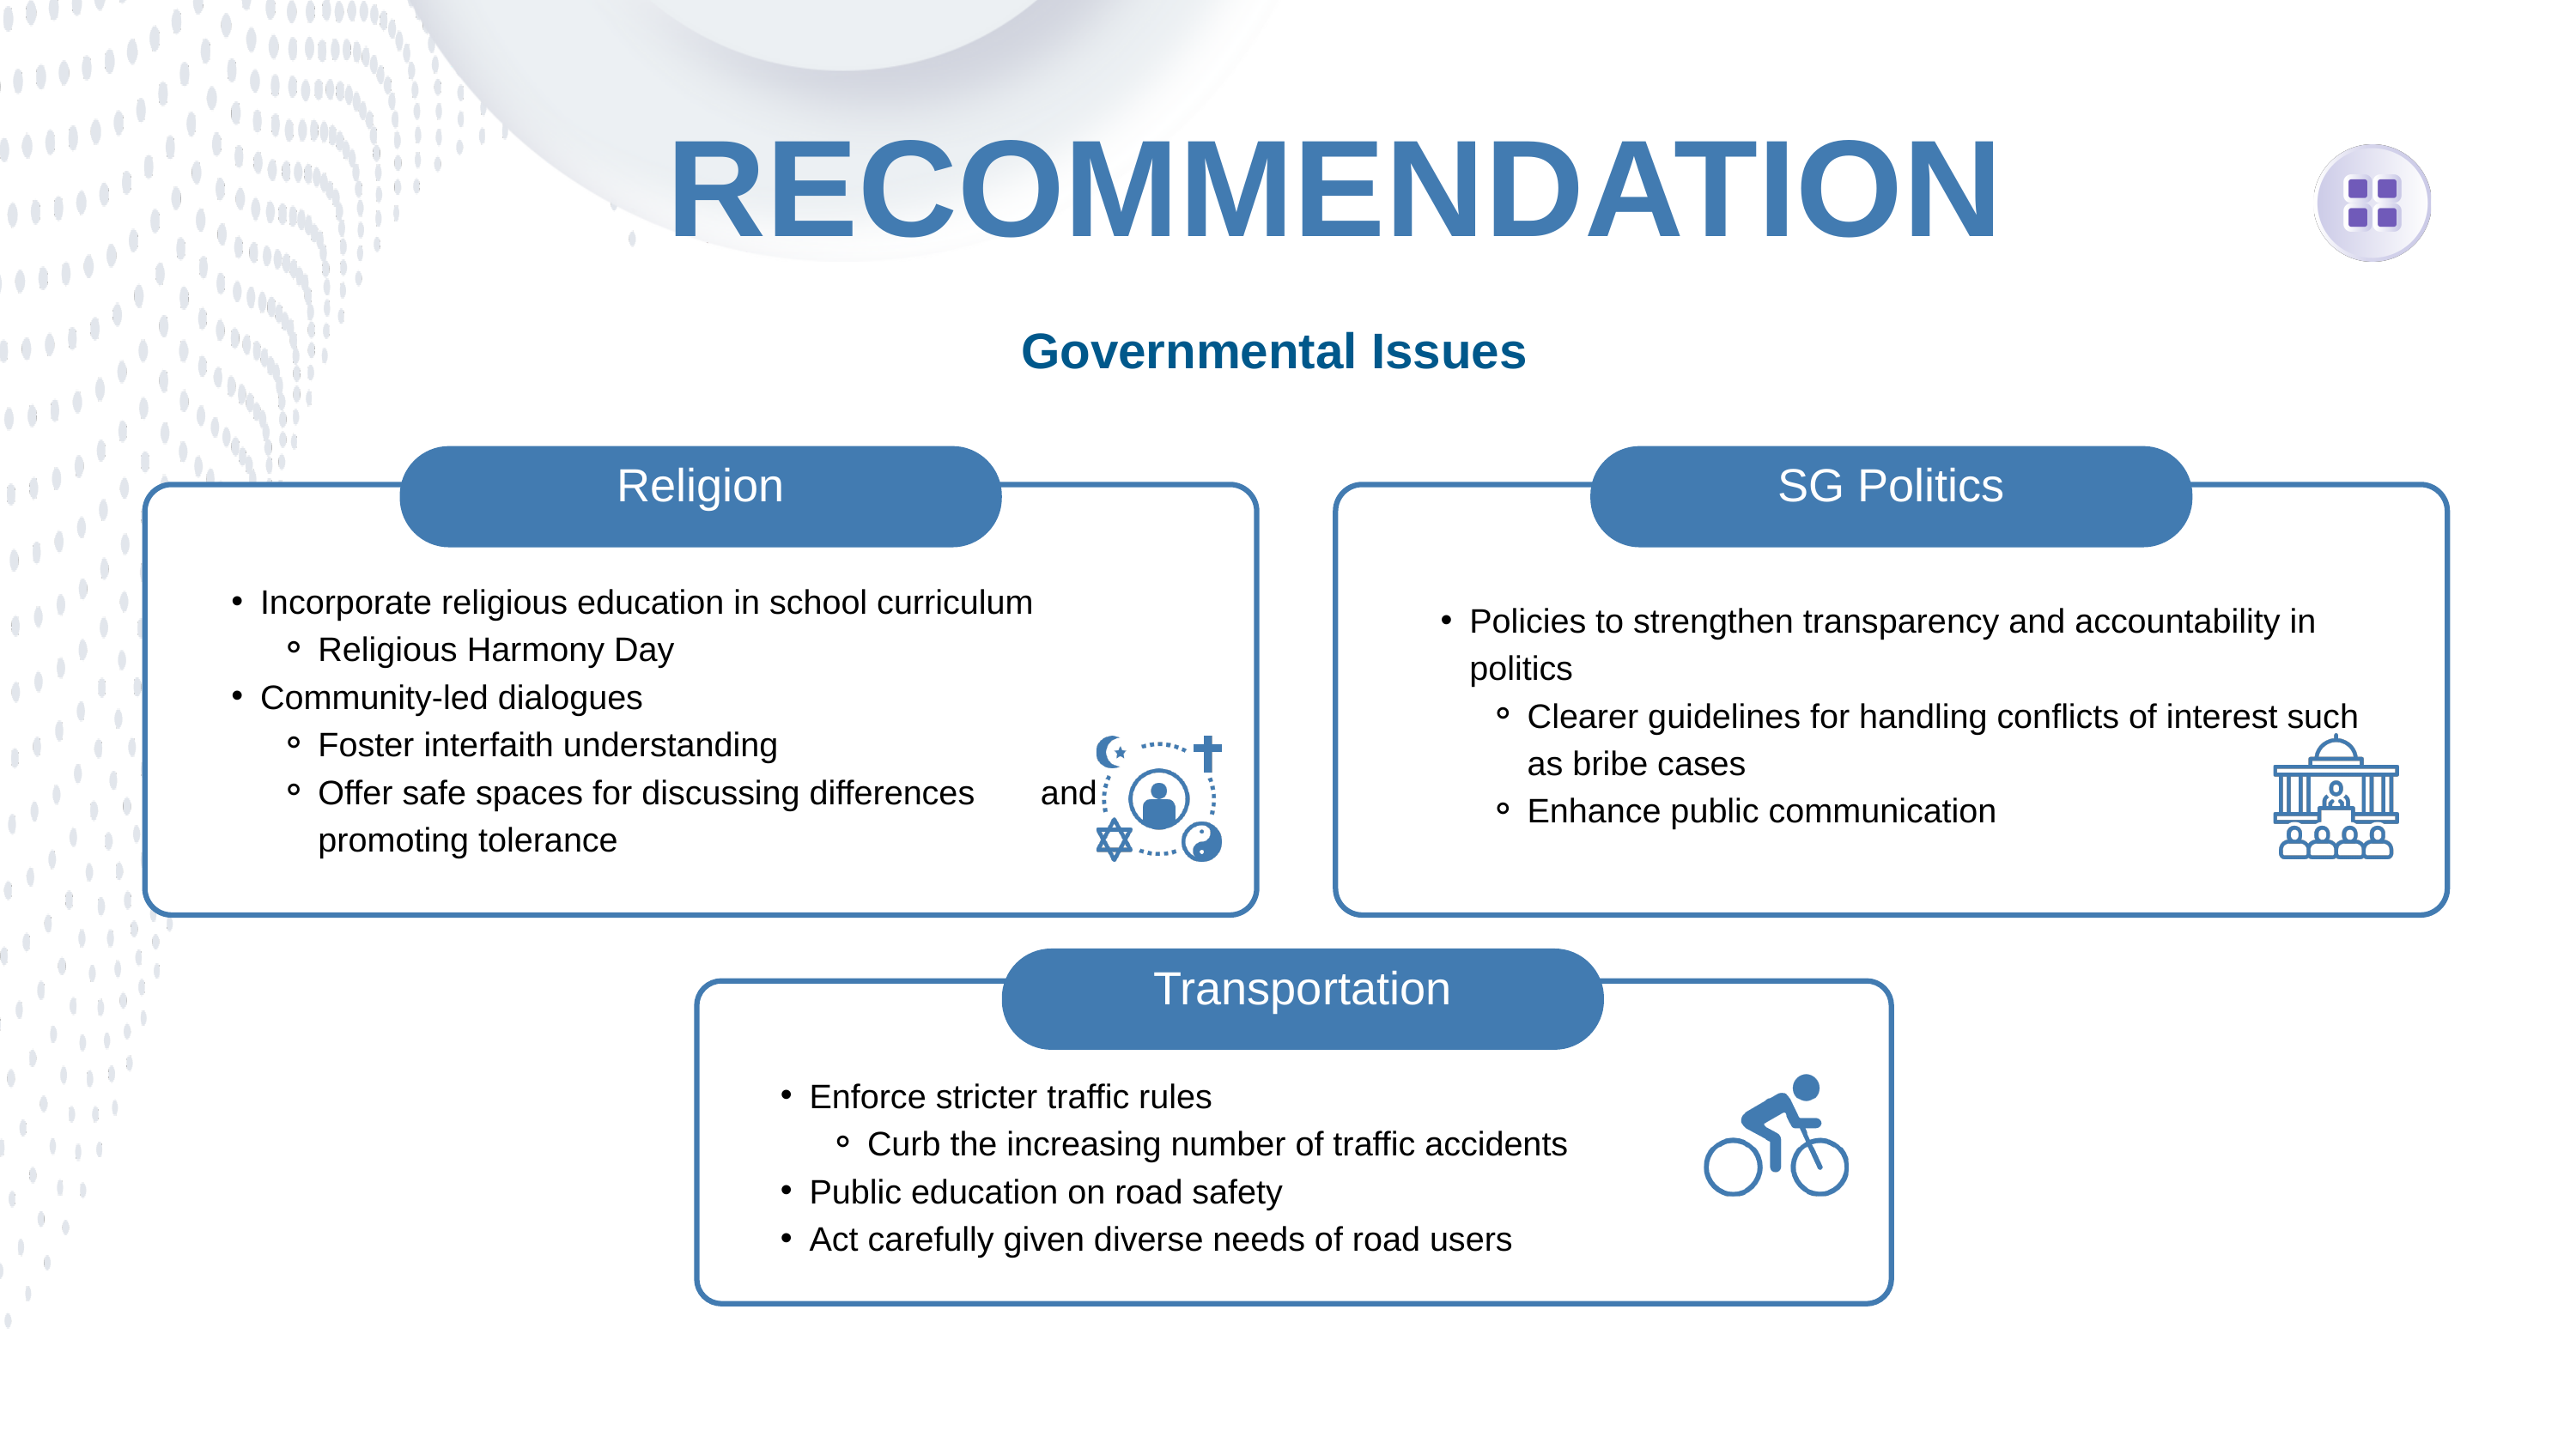

RECOMMENDATION

Governmental Issues

Religion

SG Politics

Incorporate religious education in school curriculum
Religious Harmony Day
Community-led dialogues
Foster interfaith understanding
Offer safe spaces for discussing differences       and promoting tolerance
Policies to strengthen transparency and accountability in politics
Clearer guidelines for handling conflicts of interest such as bribe cases
Enhance public communication

Transportation

Enforce stricter traffic rules
Curb the increasing number of traffic accidents
Public education on road safety
Act carefully given diverse needs of road users